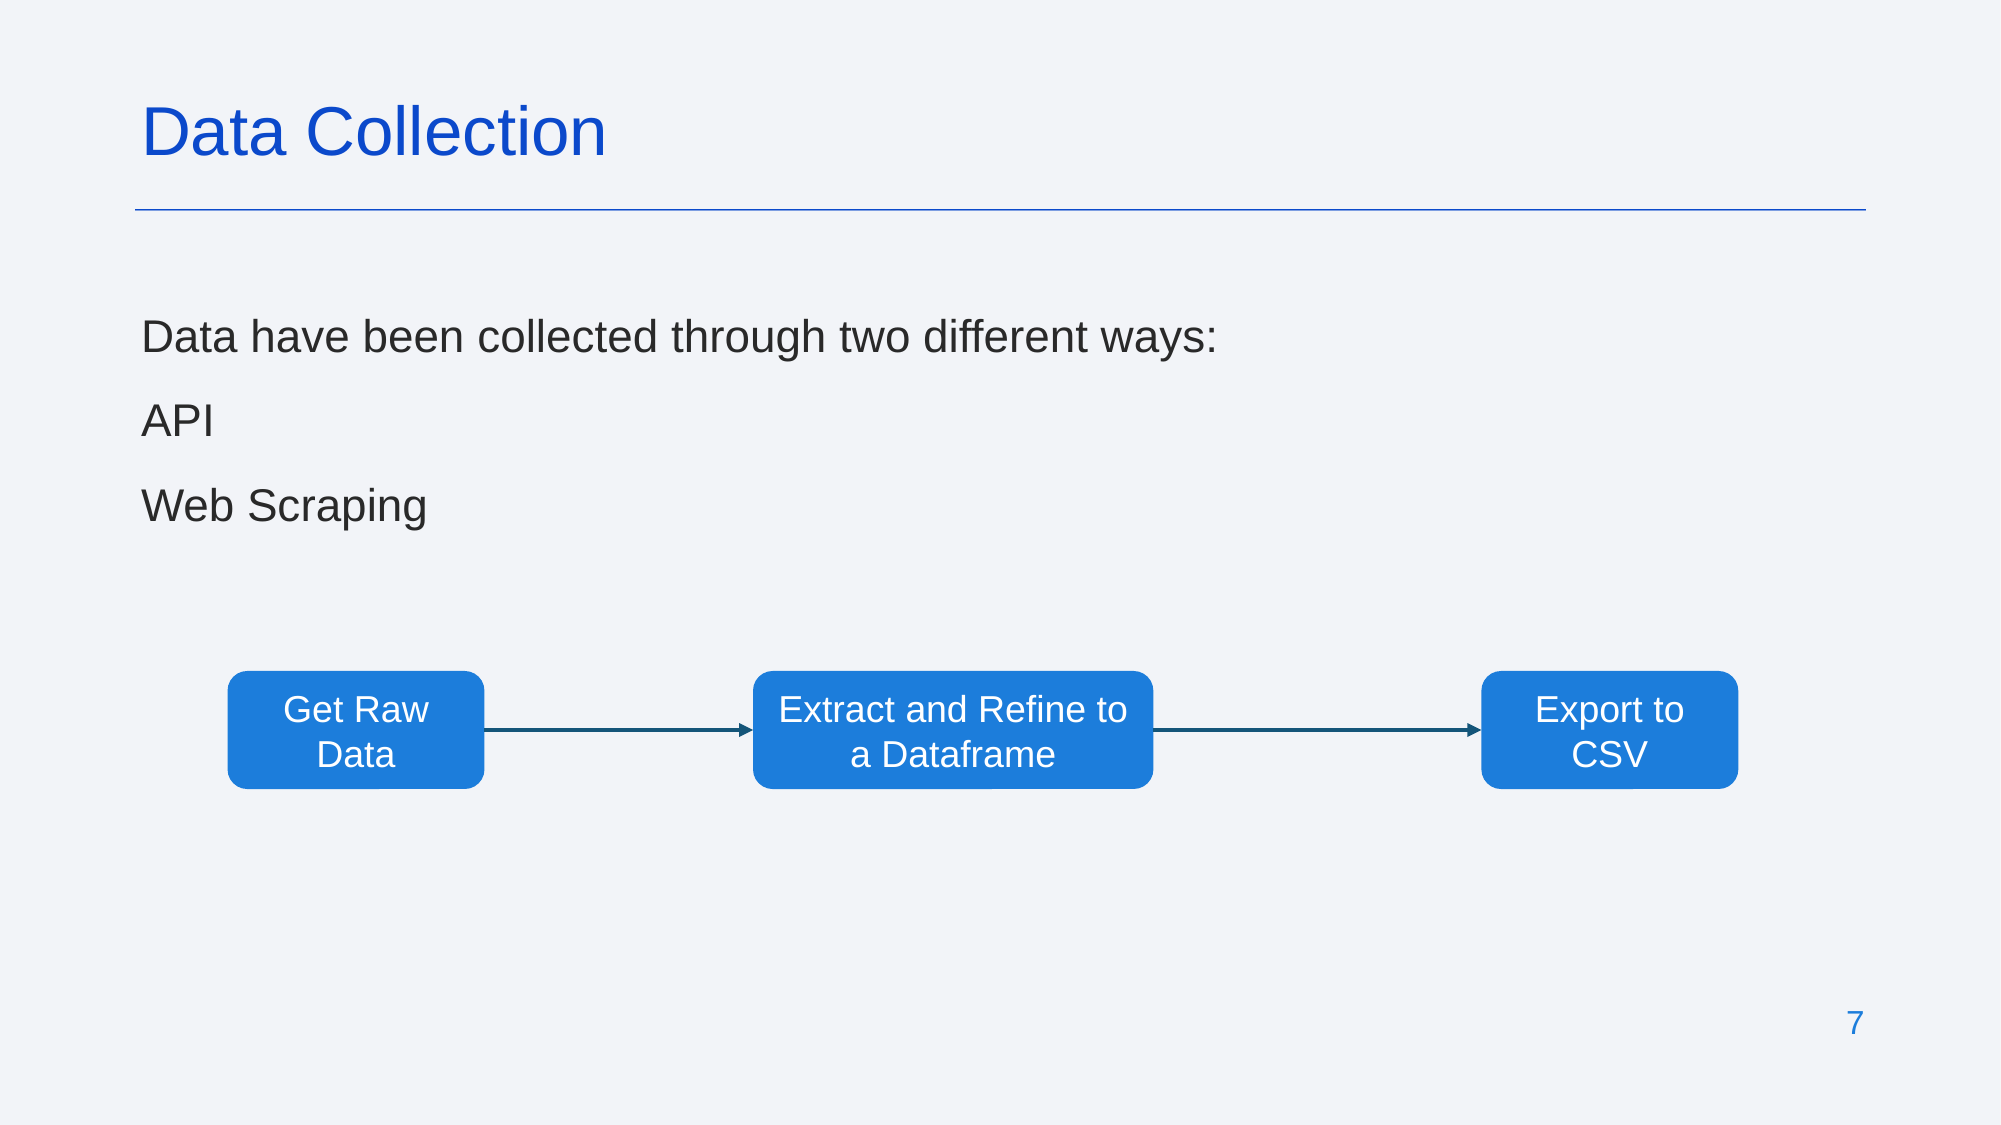

Data Collection
Data have been collected through two different ways:
API
Web Scraping

Extract and Refine to a Dataframe
Get Raw Data
Export to CSV
7